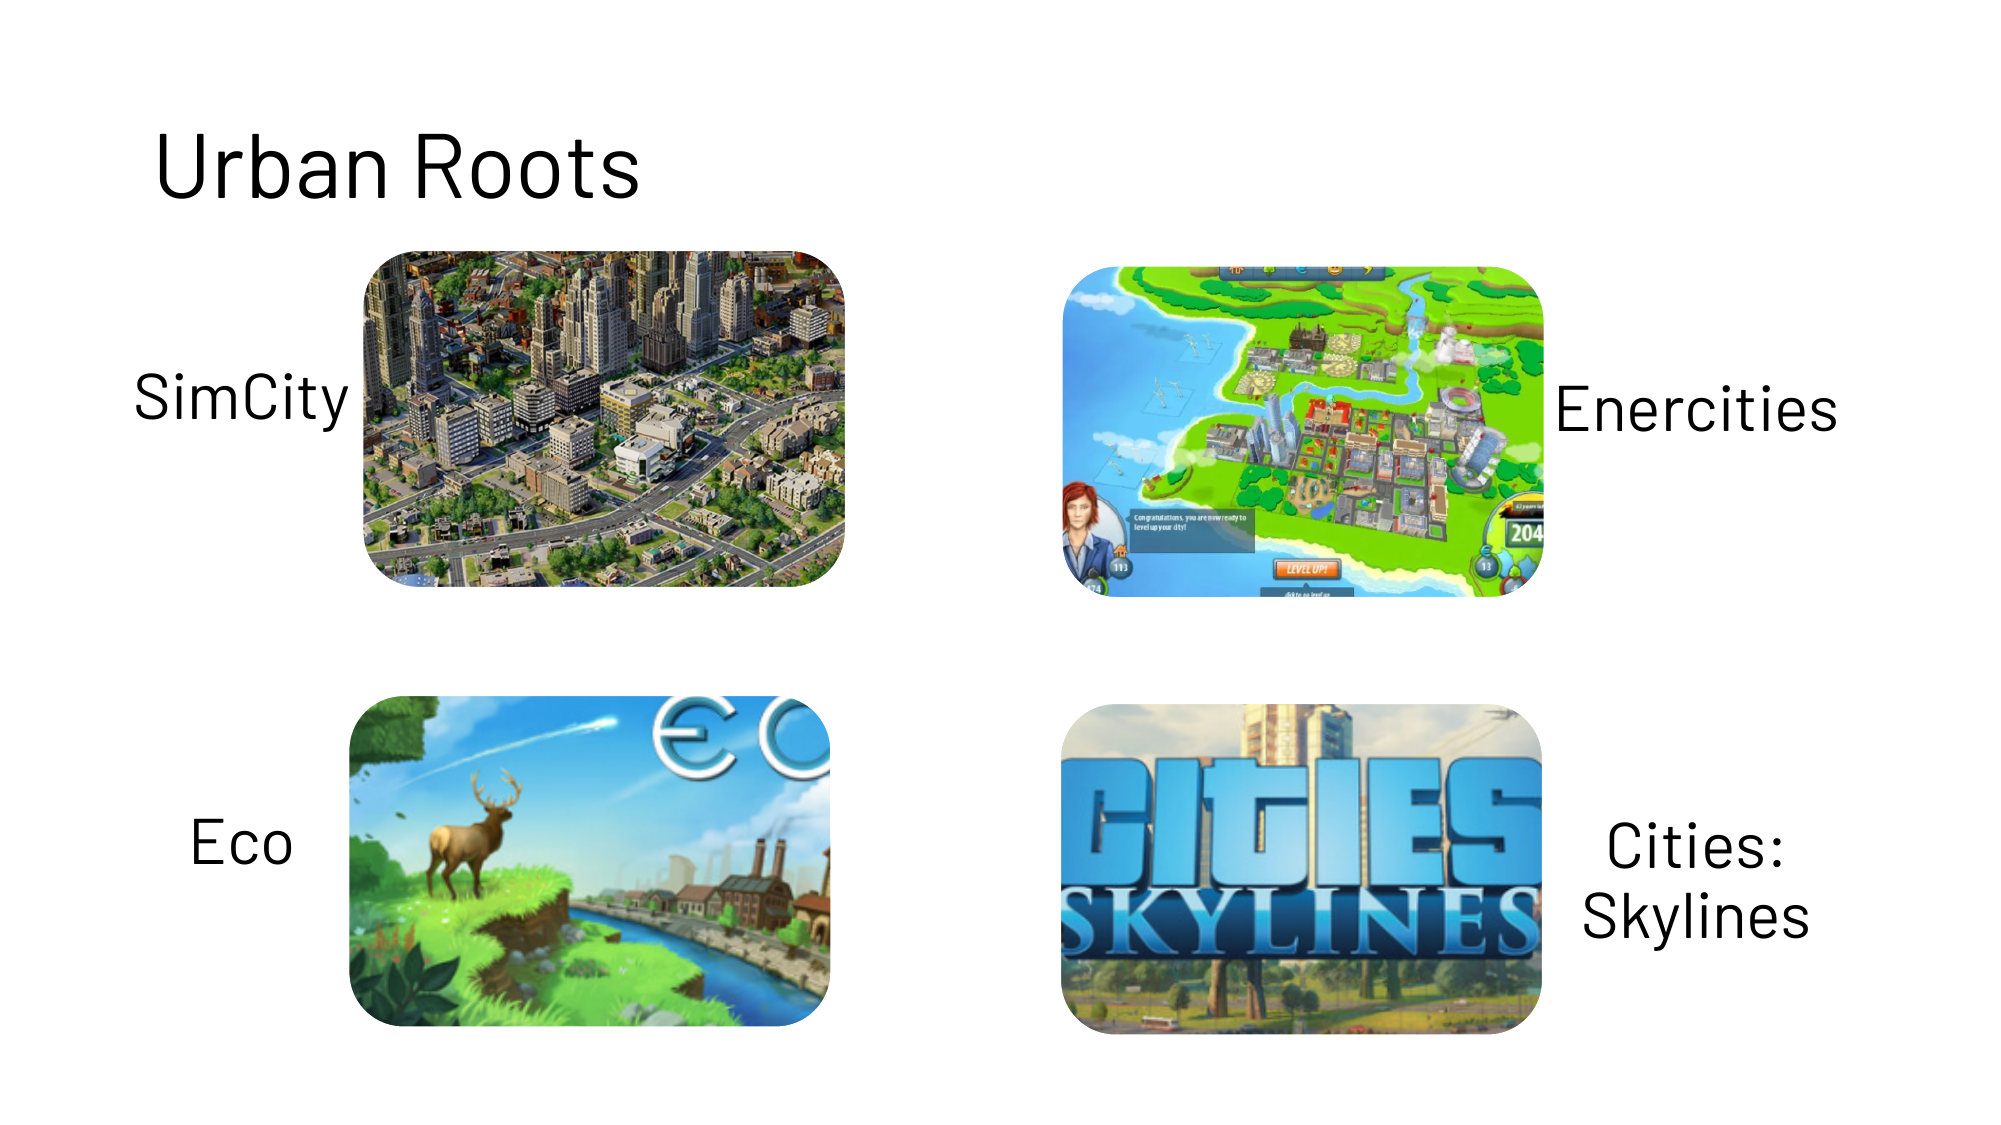

SimCity
Enercities
Eco
Cities: Skylines
# Urban Roots